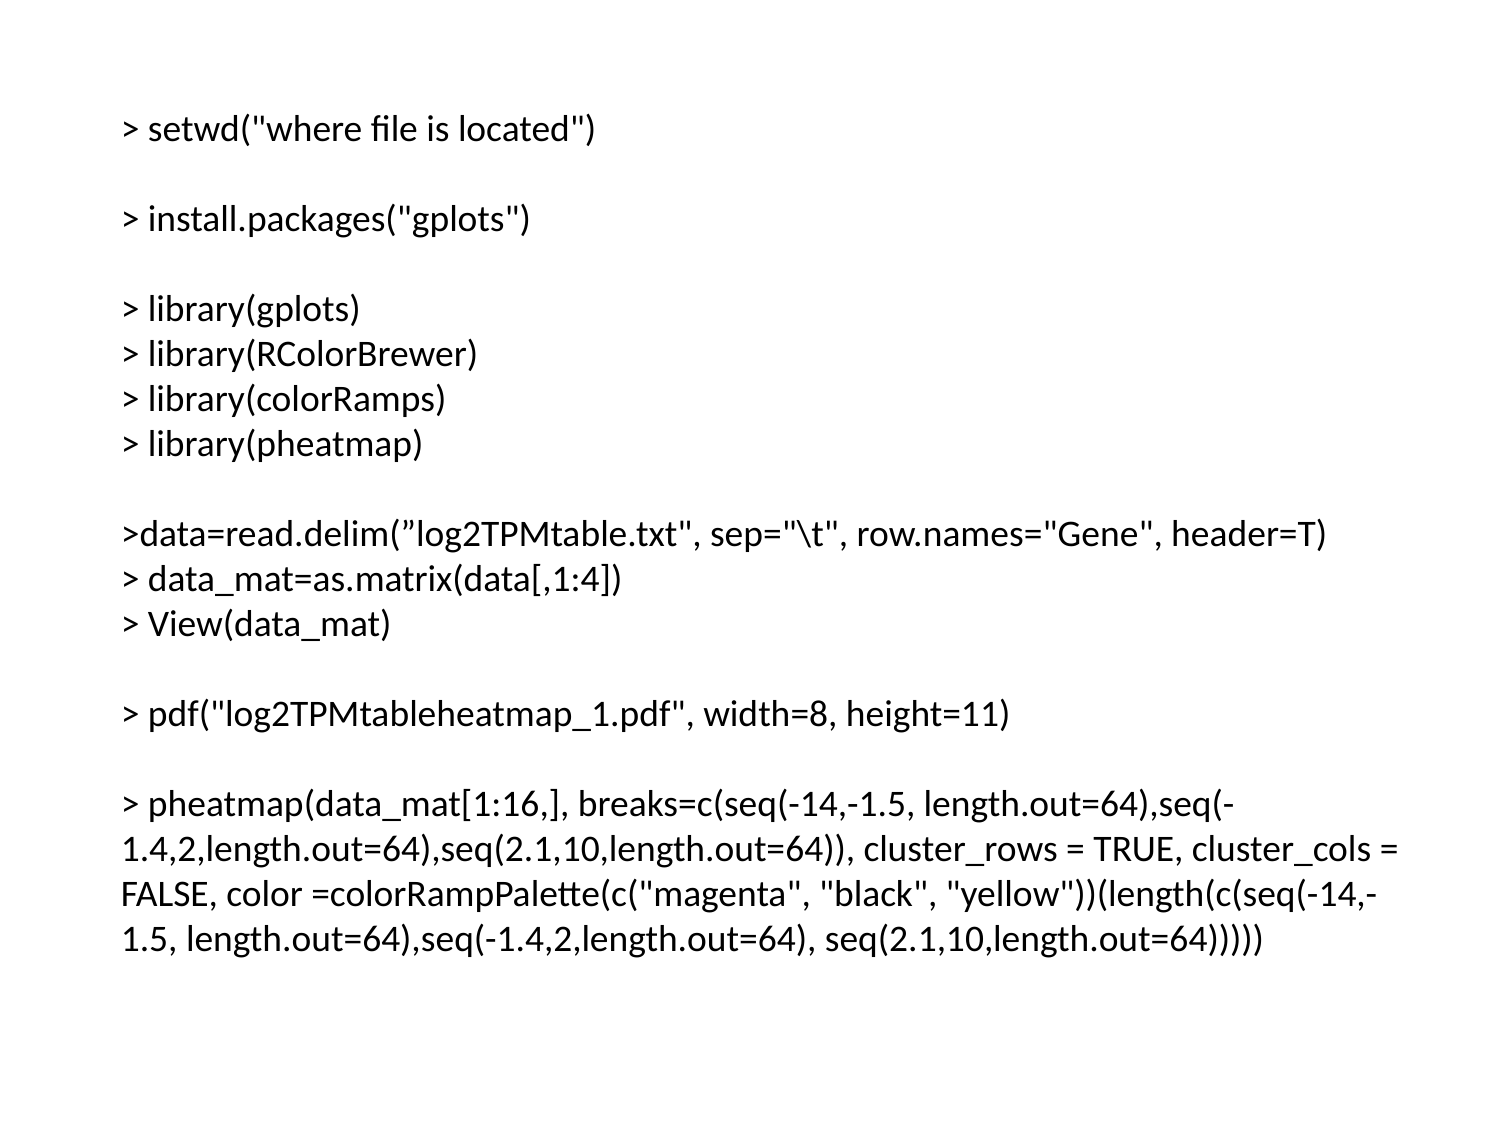

> setwd("where file is located")

> install.packages("gplots")

> library(gplots)
> library(RColorBrewer)
> library(colorRamps)
> library(pheatmap)

>data=read.delim(”log2TPMtable.txt", sep="\t", row.names="Gene", header=T)
> data_mat=as.matrix(data[,1:4])
> View(data_mat)

> pdf("log2TPMtableheatmap_1.pdf", width=8, height=11)

> pheatmap(data_mat[1:16,], breaks=c(seq(-14,-1.5, length.out=64),seq(-1.4,2,length.out=64),seq(2.1,10,length.out=64)), cluster_rows = TRUE, cluster_cols = FALSE, color =colorRampPalette(c("magenta", "black", "yellow"))(length(c(seq(-14,-1.5, length.out=64),seq(-1.4,2,length.out=64), seq(2.1,10,length.out=64)))))